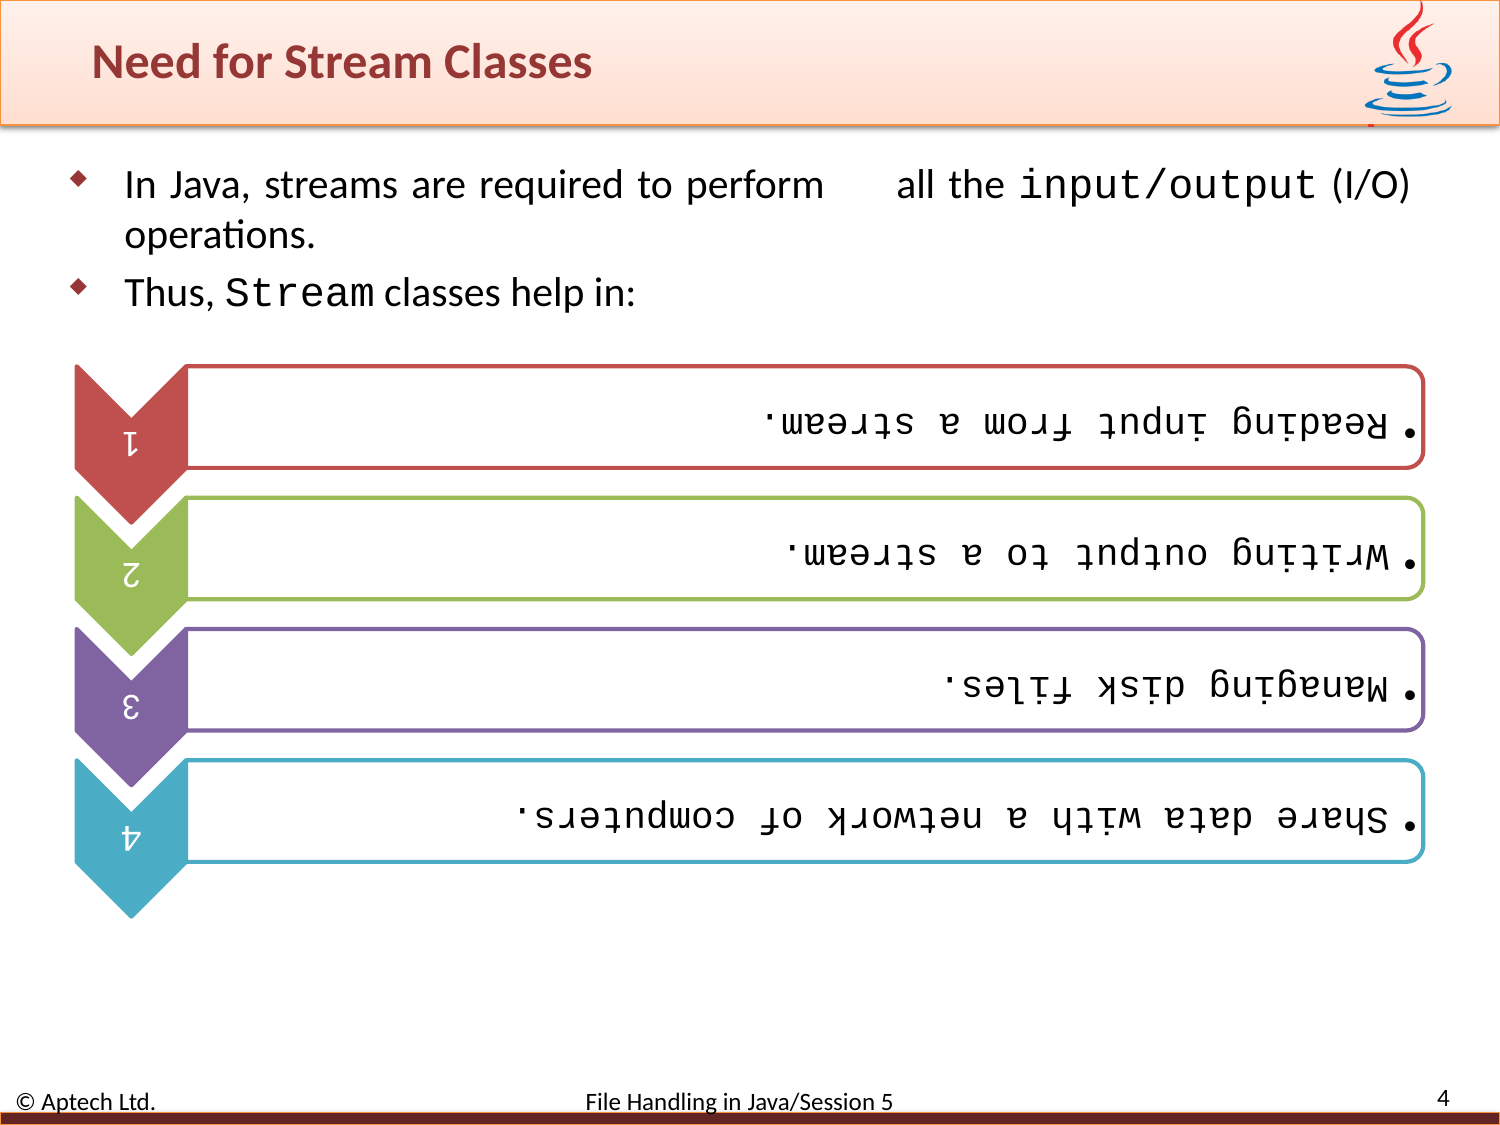

# Need for Stream Classes
In Java, streams are required to perform	all the input/output (I/O) operations.
Thus, Stream classes help in:
1
Reading input from a stream.
2
Writing output to a stream.
3
Managing disk files.
4
Share data with a network of computers.
4
© Aptech Ltd.                                                                           File Handling in Java/Session 5